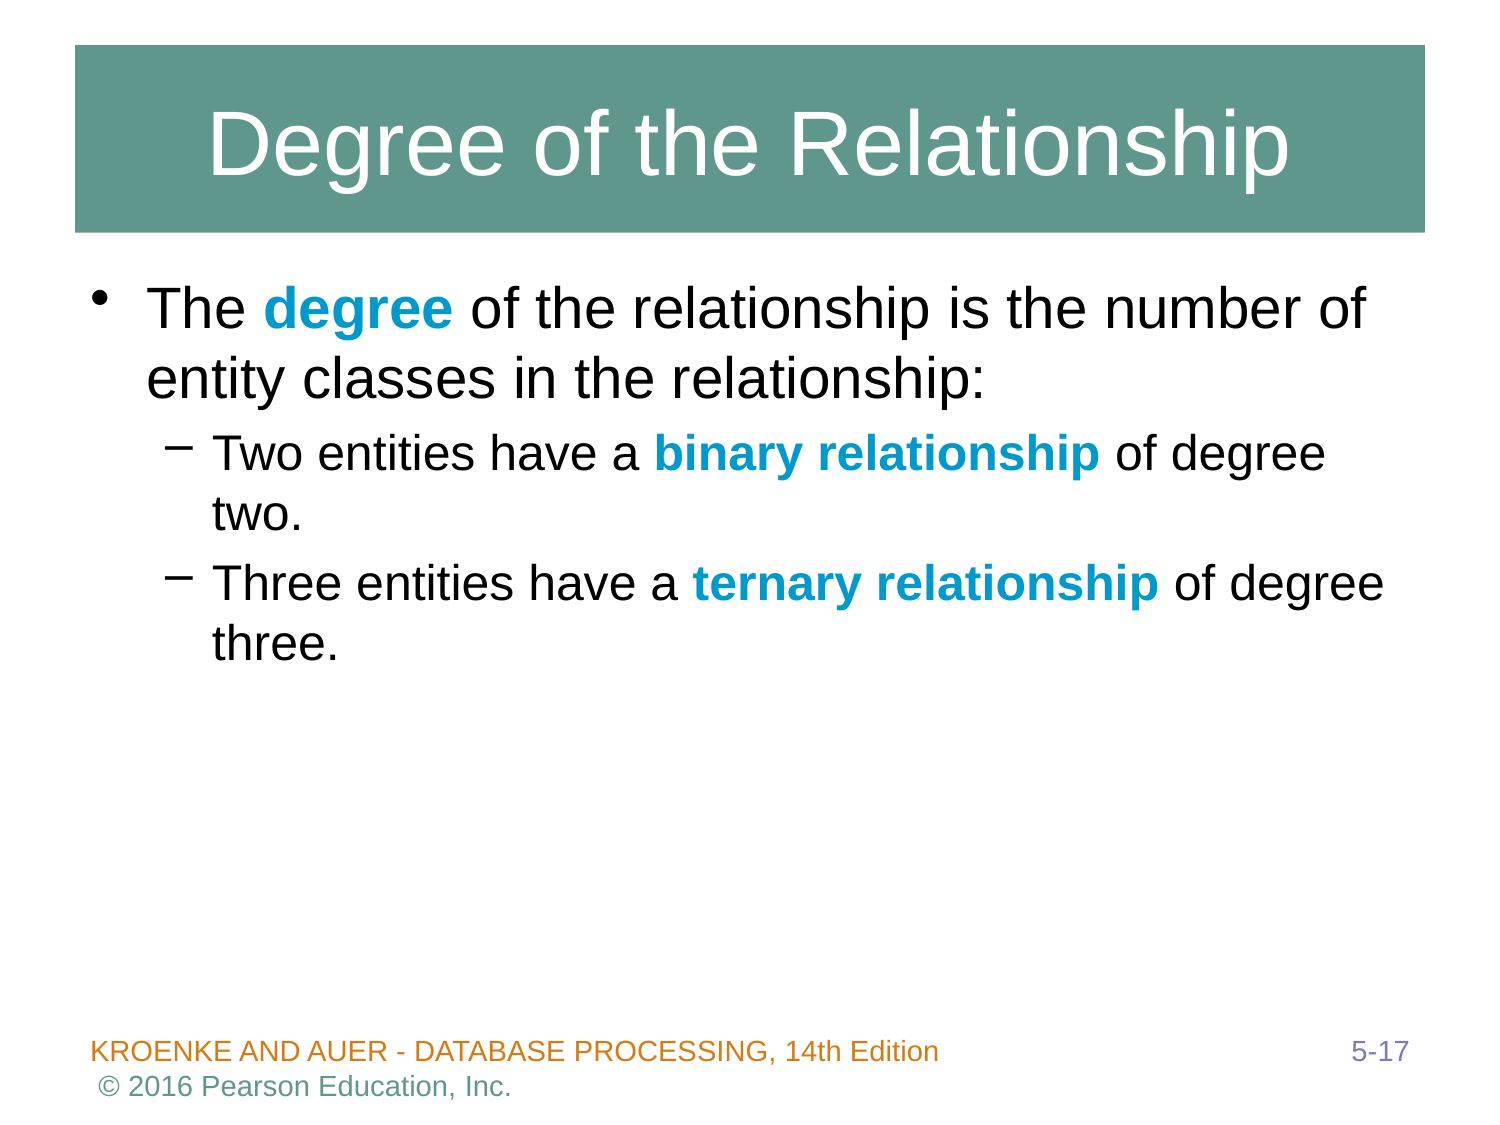

# Degree of the Relationship
The degree of the relationship is the number of entity classes in the relationship:
Two entities have a binary relationship of degree two.
Three entities have a ternary relationship of degree three.

5-17

KROENKE AND AUER - DATABASE PROCESSING, 14th Edition  © 2016 Pearson Education, Inc.